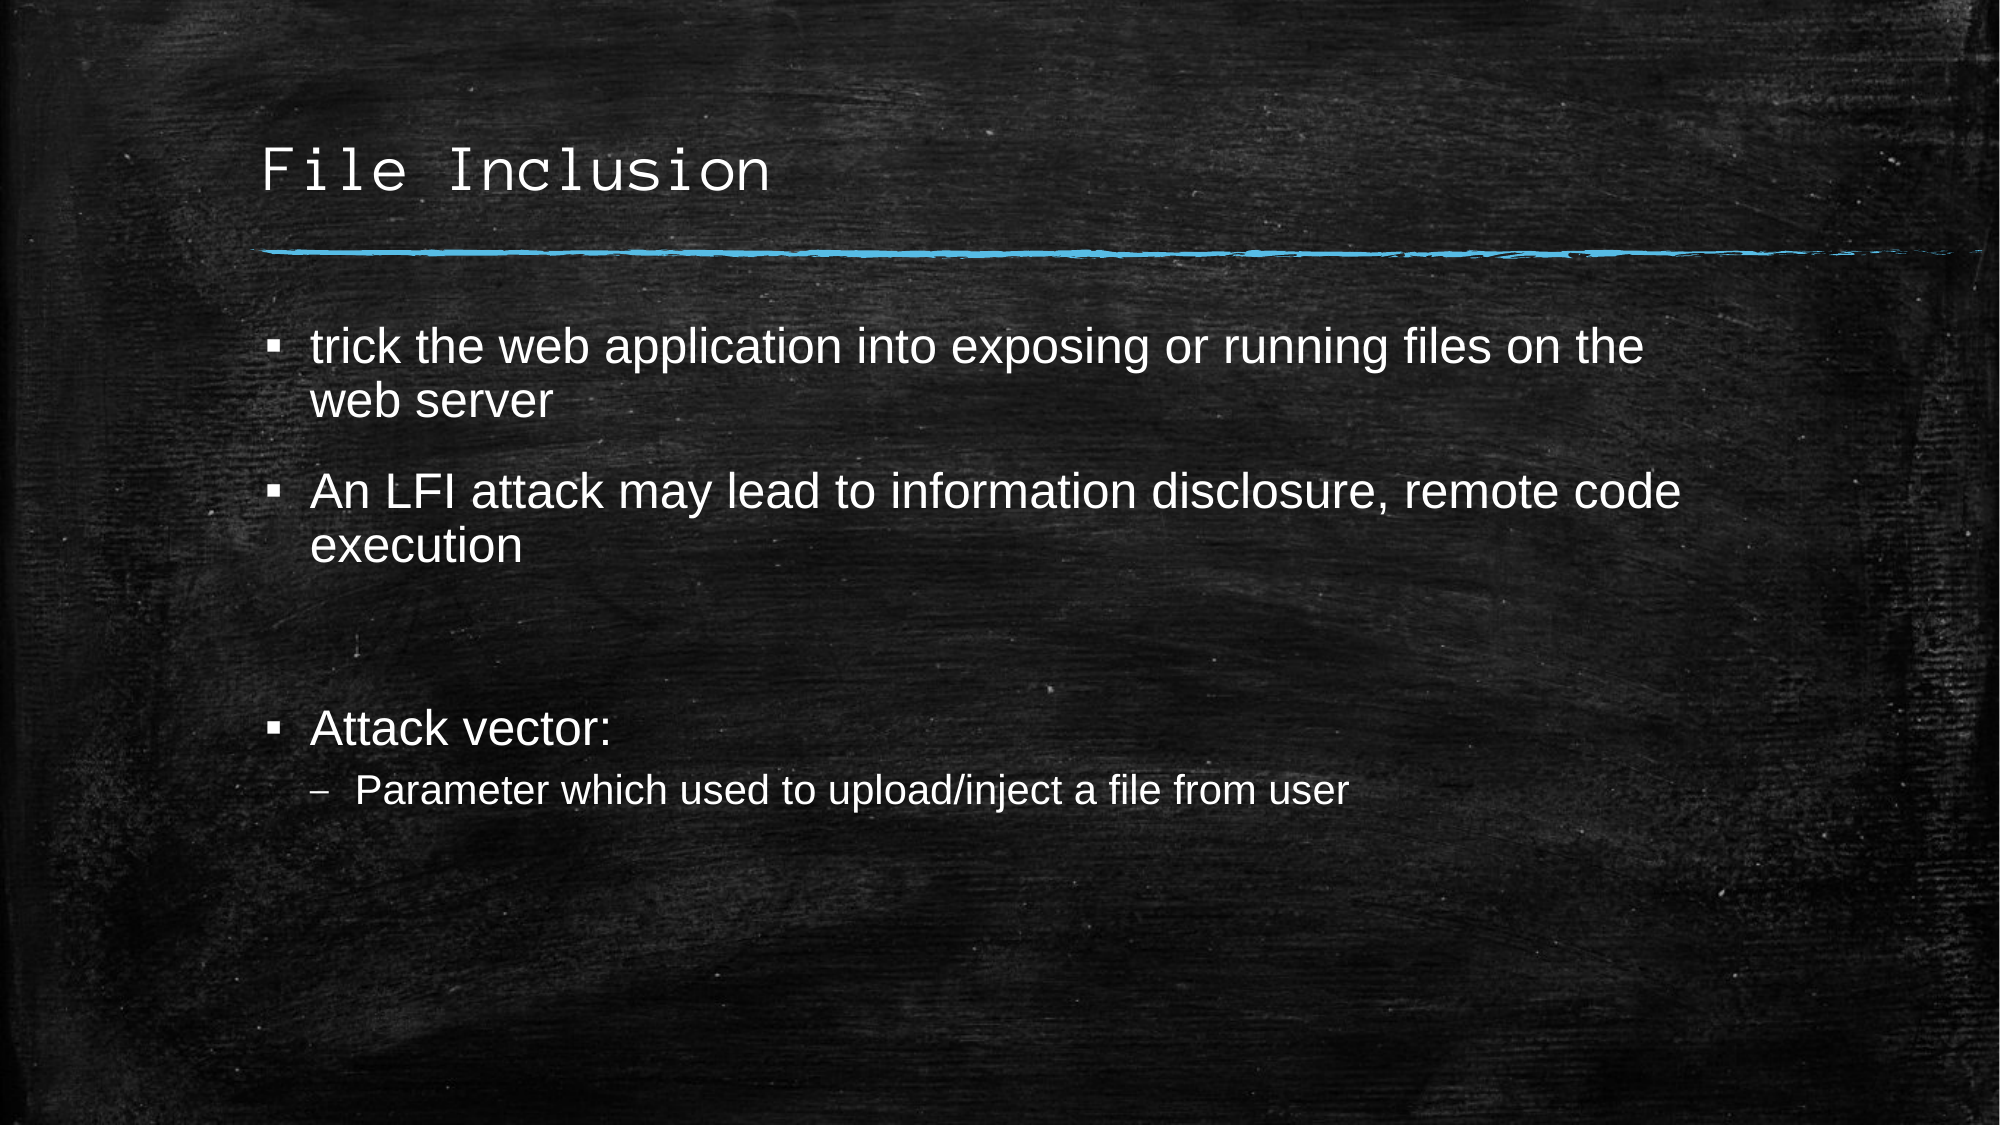

# File Inclusion
trick the web application into exposing or running files on the web server
An LFI attack may lead to information disclosure, remote code execution

Attack vector:
Parameter which used to upload/inject a file from user